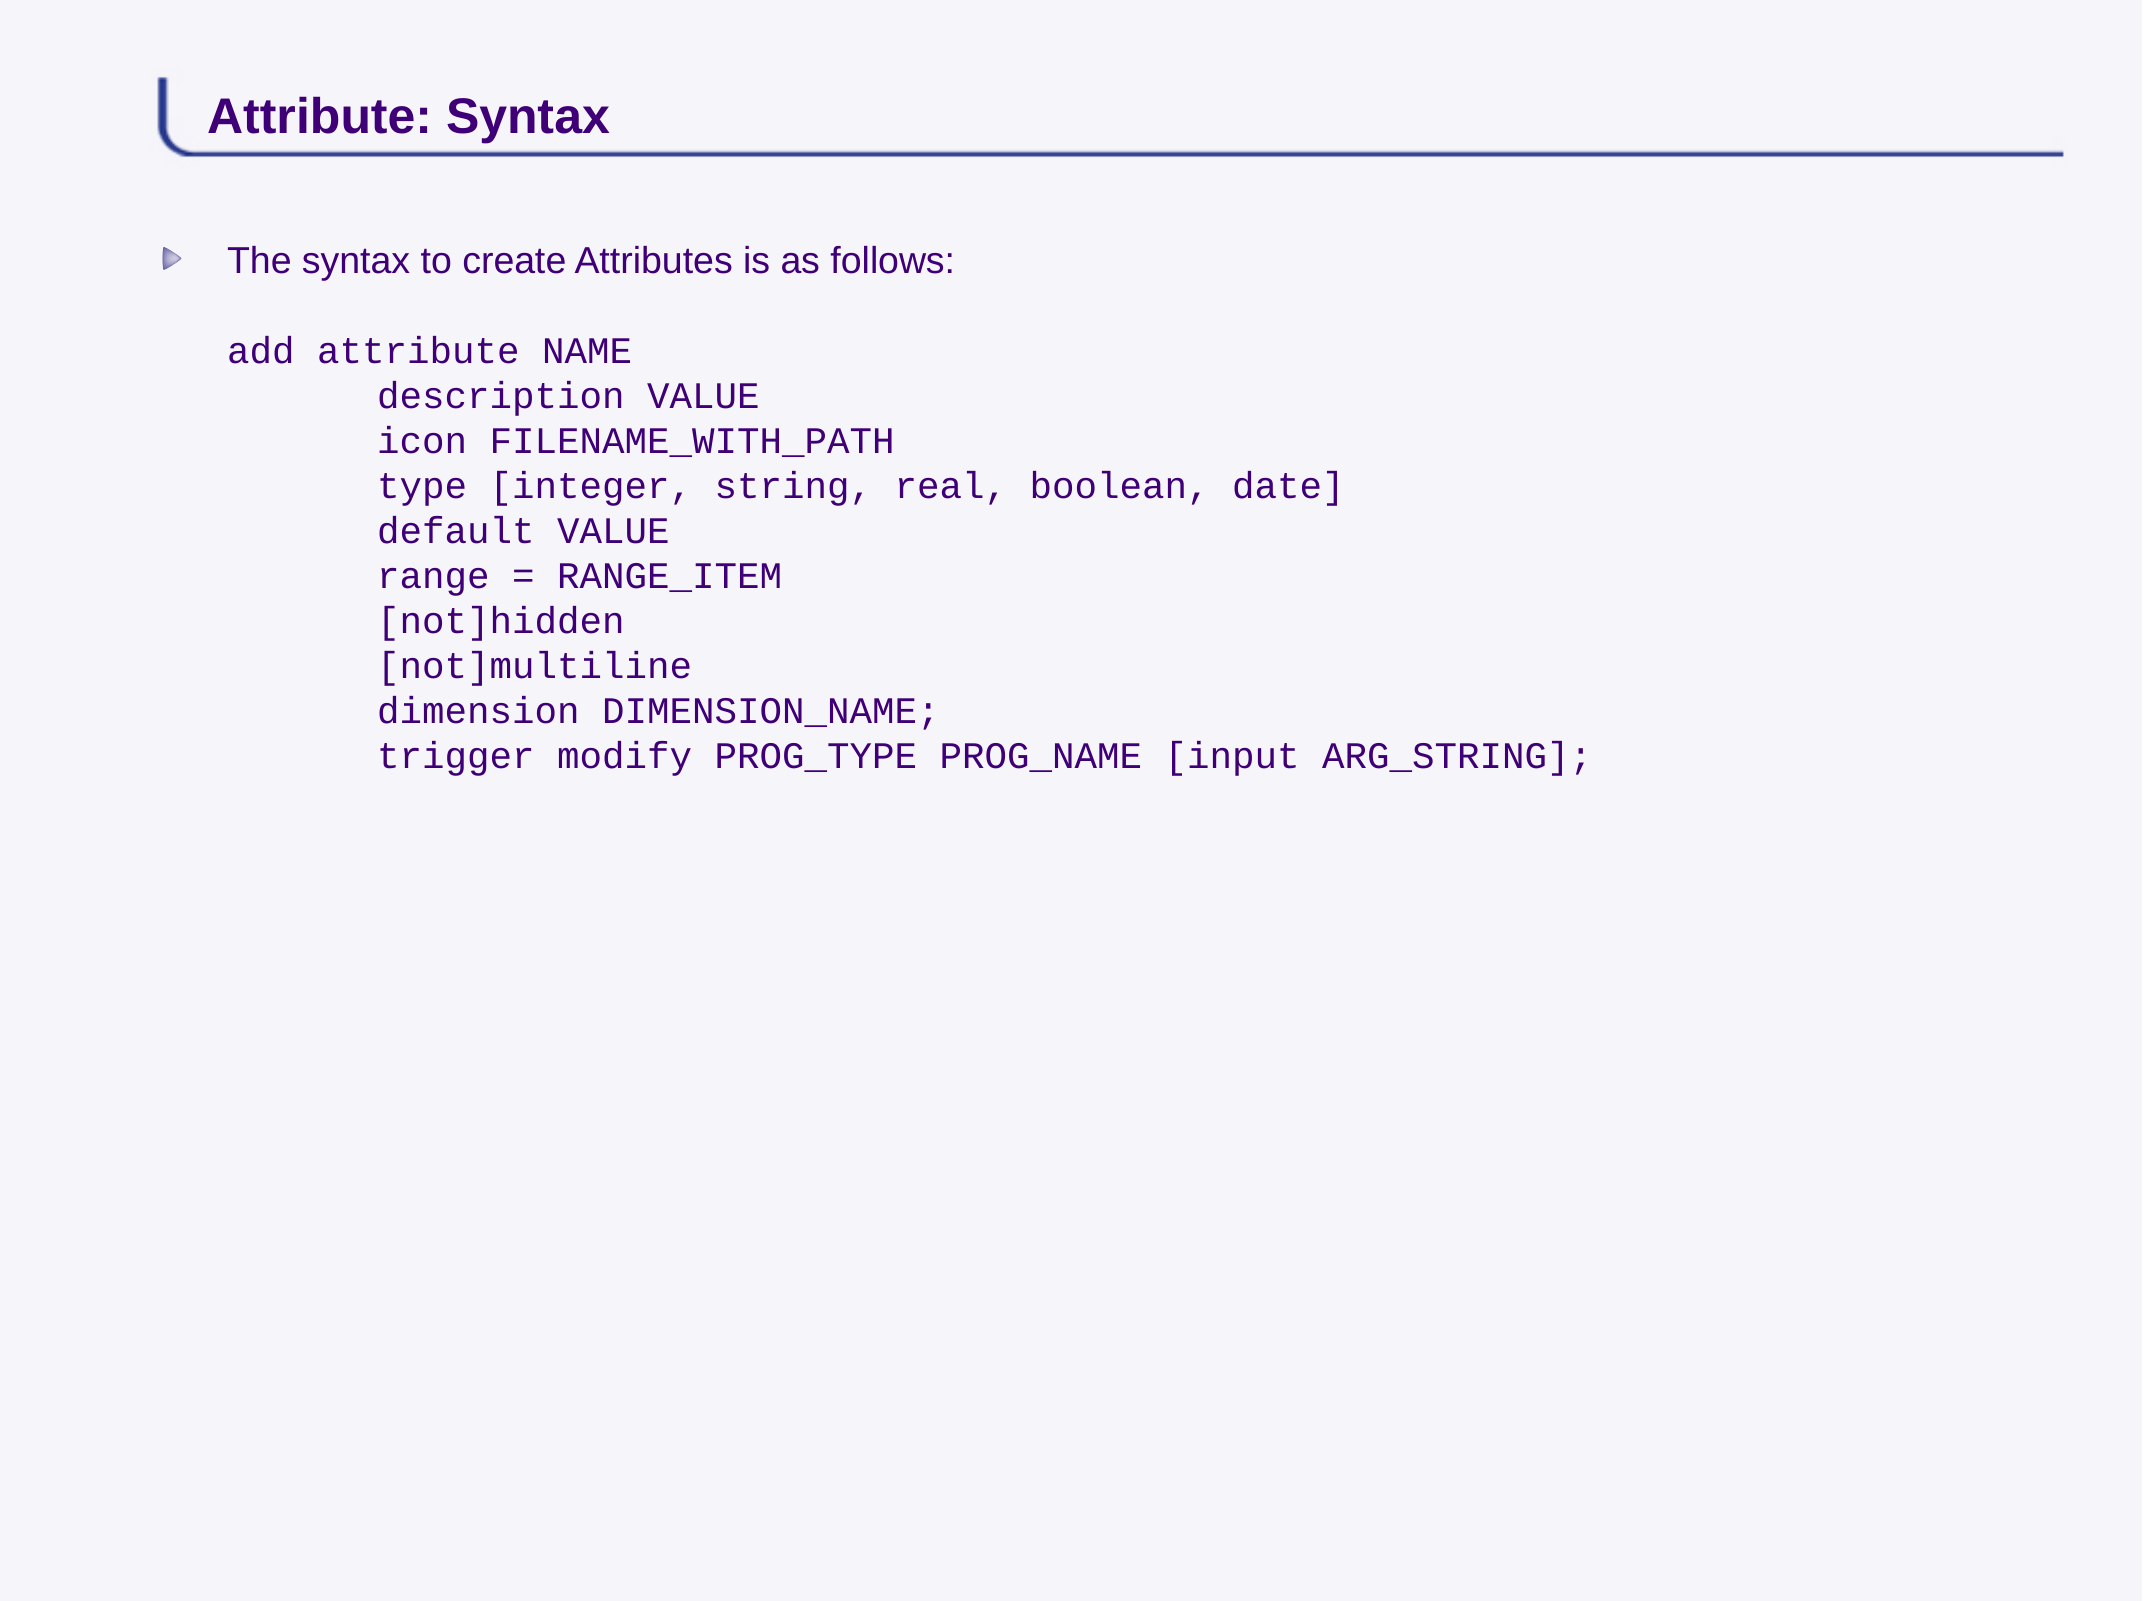

# Attribute: Syntax
The syntax to create Attributes is as follows:
add attribute NAME
	description VALUE
	icon FILENAME_WITH_PATH
	type [integer, string, real, boolean, date]
	default VALUE
	range = RANGE_ITEM
	[not]hidden
	[not]multiline
	dimension DIMENSION_NAME;
	trigger modify PROG_TYPE PROG_NAME [input ARG_STRING];